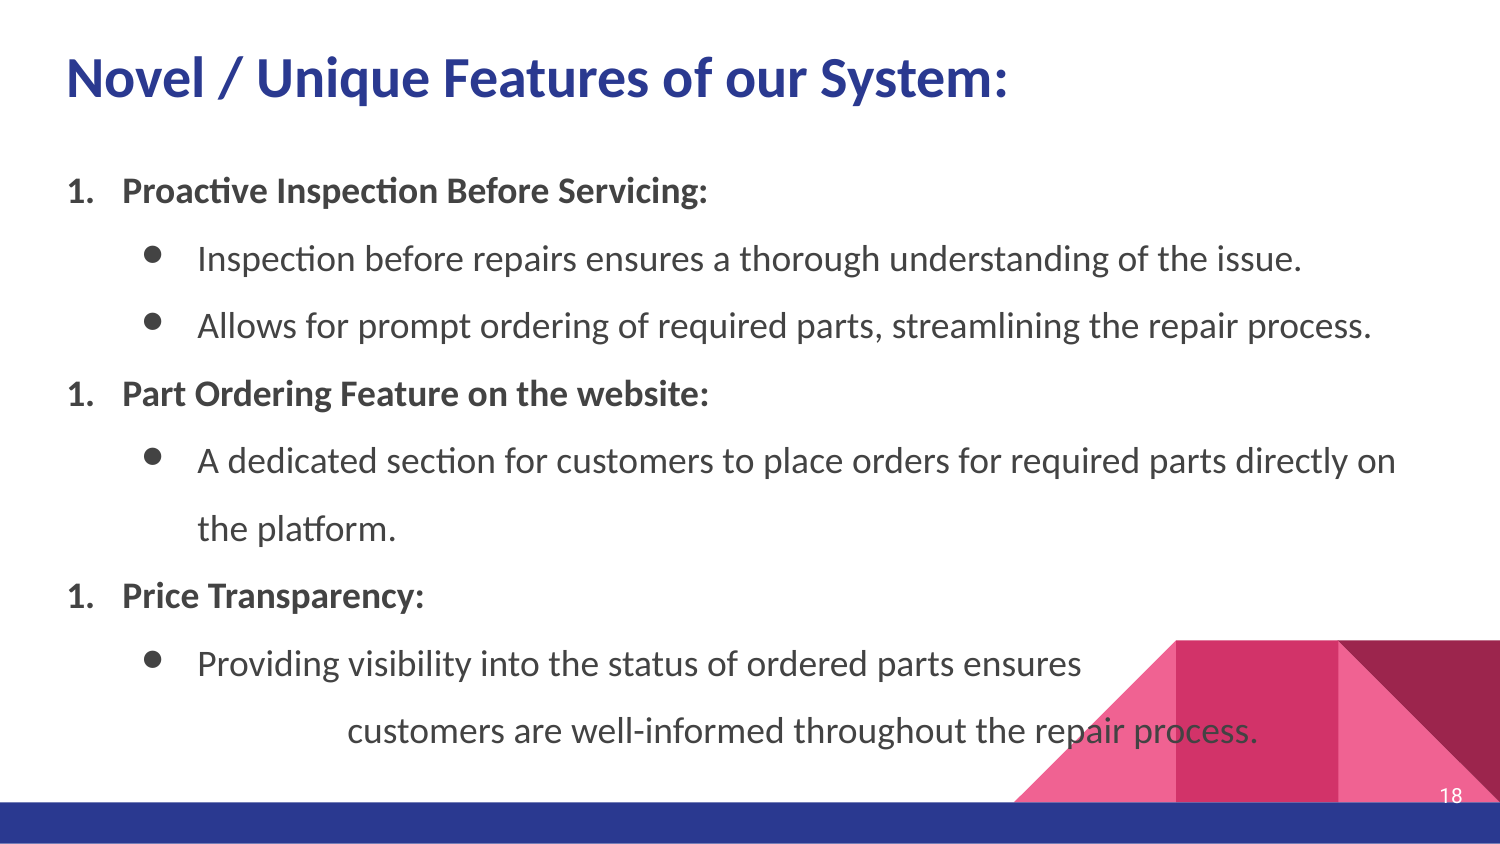

# Novel / Unique Features of our System:
Proactive Inspection Before Servicing:
Inspection before repairs ensures a thorough understanding of the issue.
Allows for prompt ordering of required parts, streamlining the repair process.
Part Ordering Feature on the website:
A dedicated section for customers to place orders for required parts directly on the platform.
Price Transparency:
Providing visibility into the status of ordered parts ensures 				customers are well-informed throughout the repair process.
18